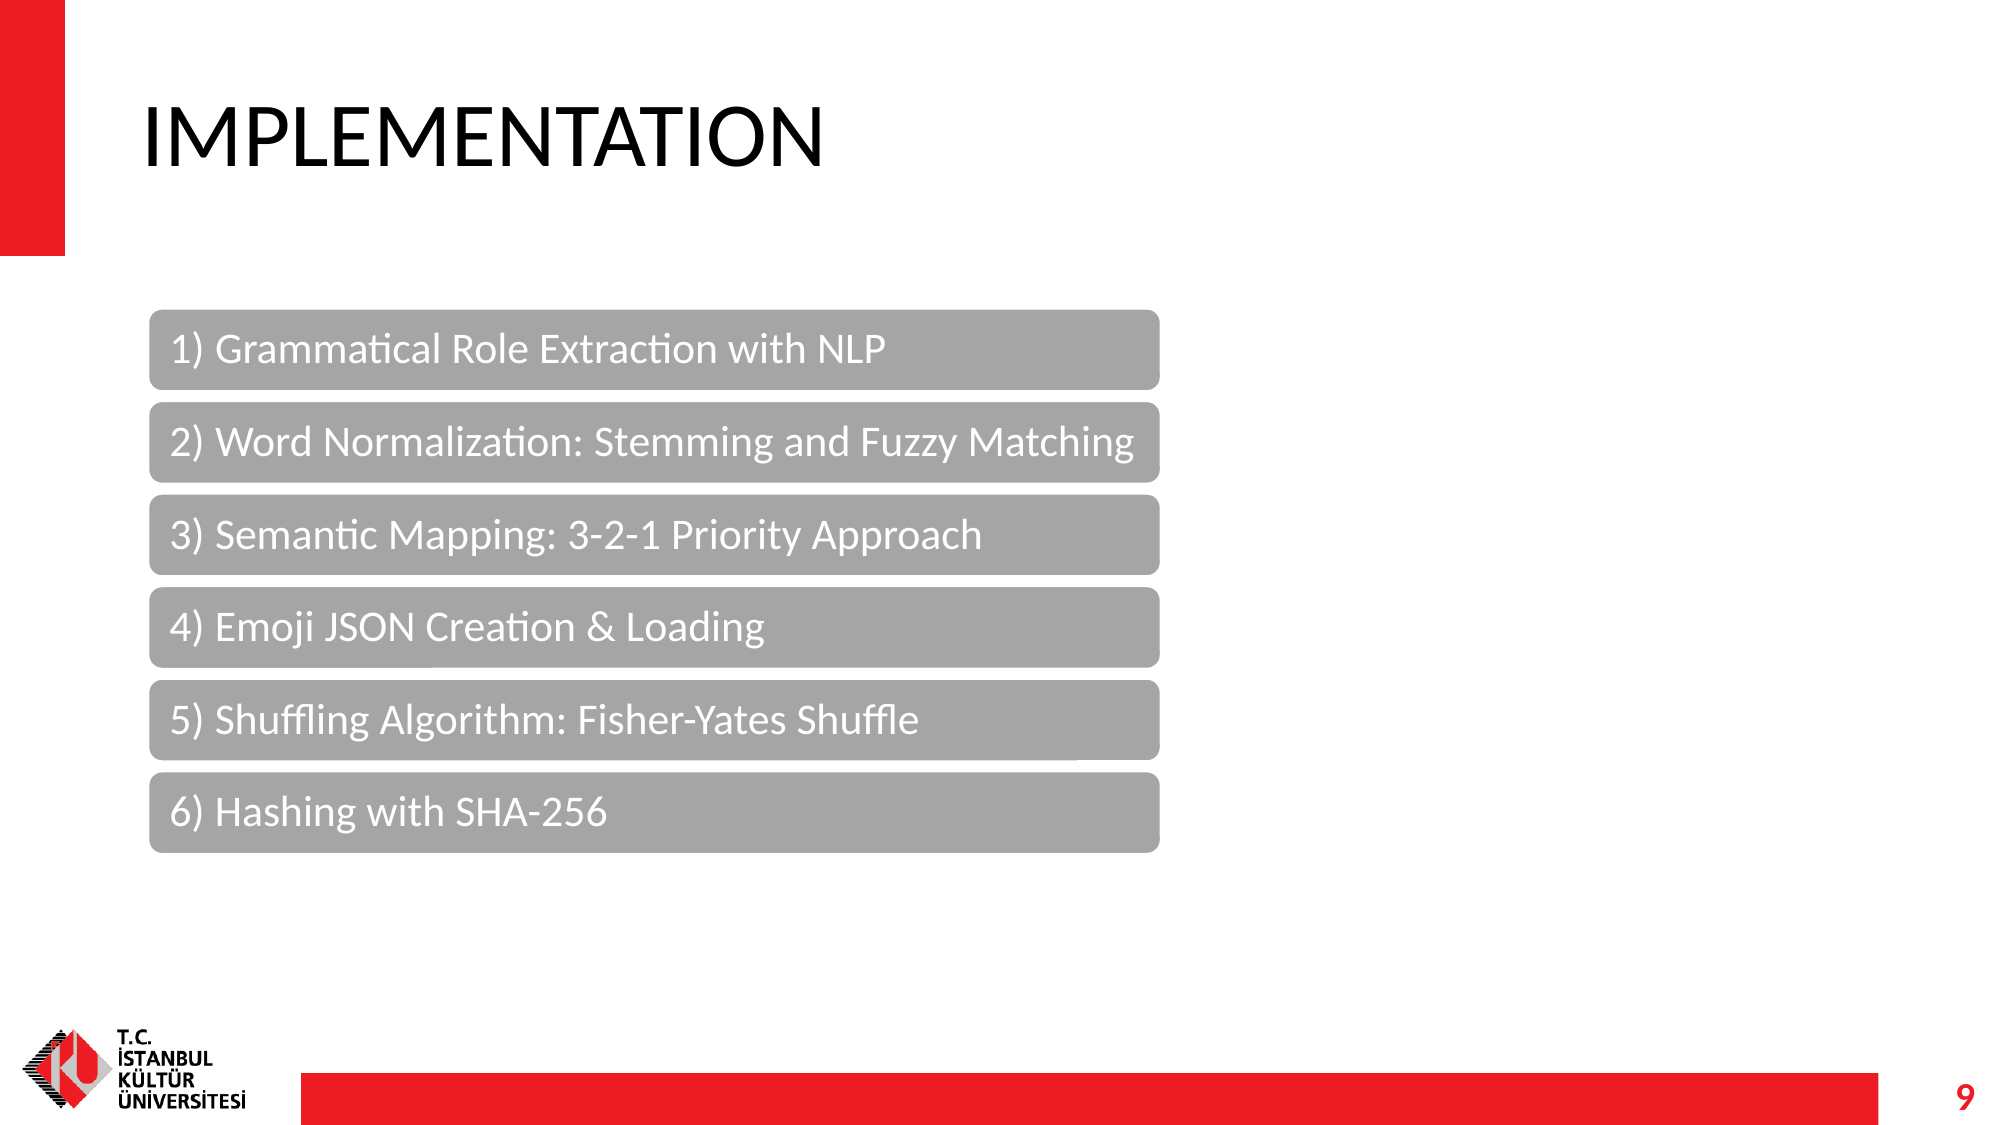

# IMPLEMENTATION
1) Grammatical Role Extraction with NLP
2) Word Normalization: Stemming and Fuzzy Matching
3) Semantic Mapping: 3-2-1 Priority Approach
4) Emoji JSON Creation & Loading
5) Shuffling Algorithm: Fisher-Yates Shuffle
6) Hashing with SHA-256
9